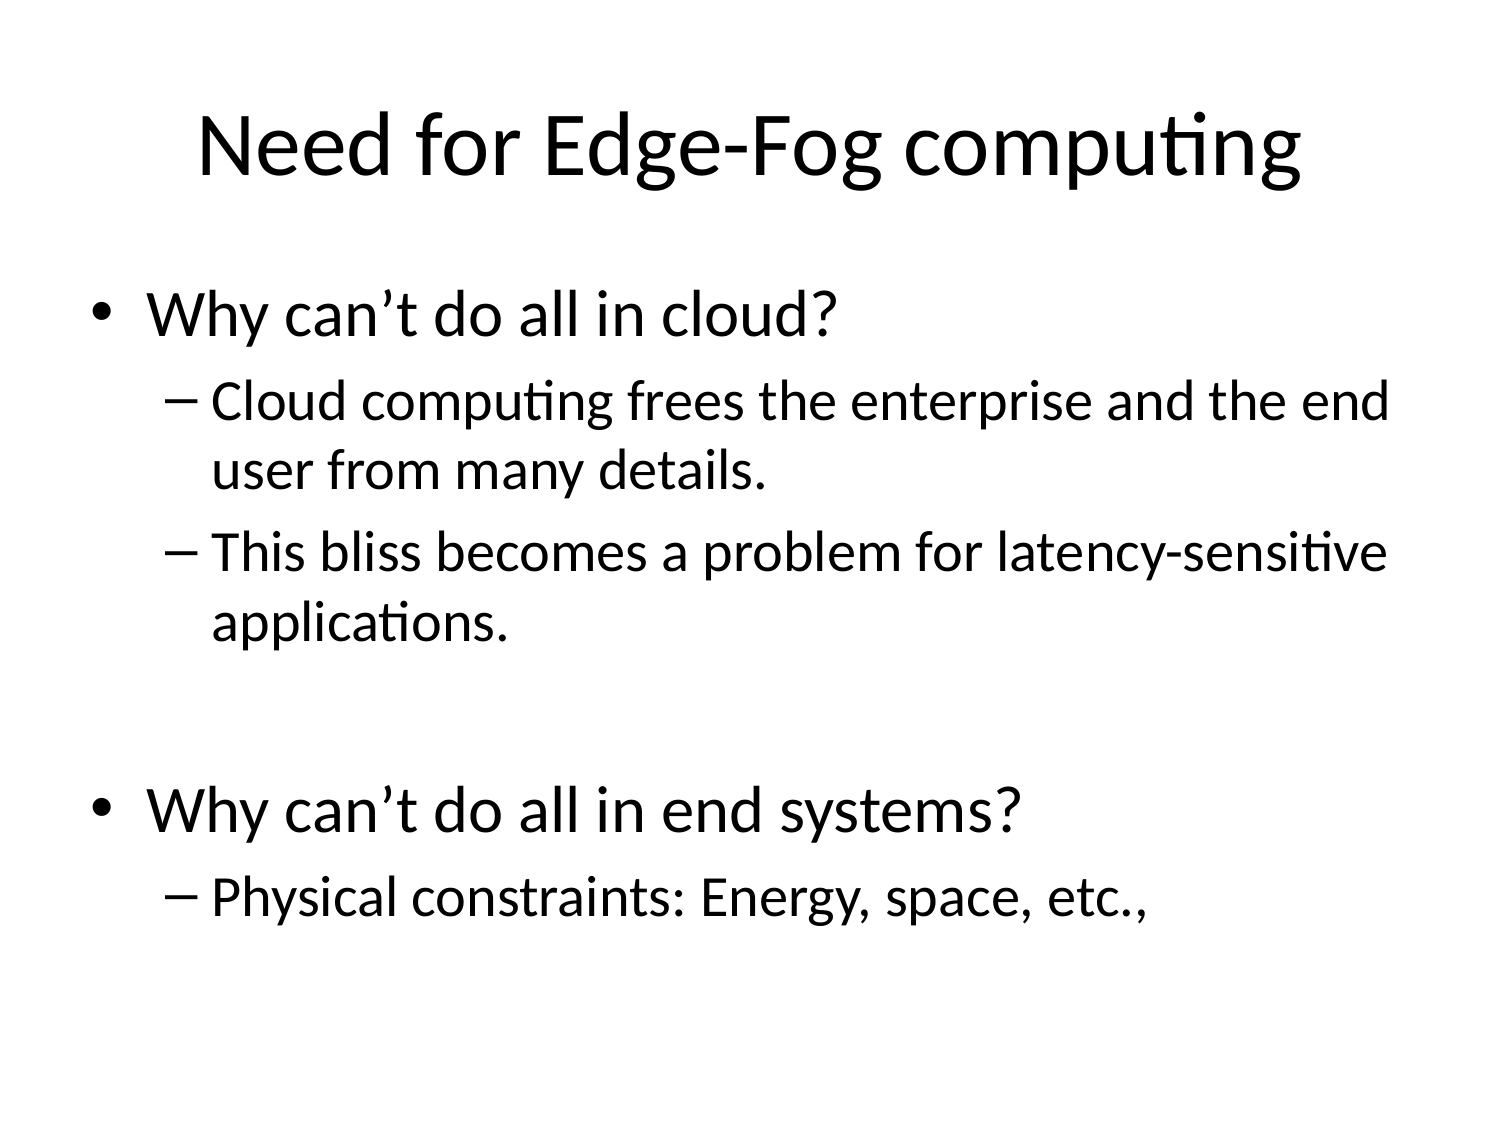

# Need for Edge-Fog computing
Why can’t do all in cloud?
Cloud computing frees the enterprise and the end user from many details.
This bliss becomes a problem for latency-sensitive applications.

Why can’t do all in end systems?
Physical constraints: Energy, space, etc.,